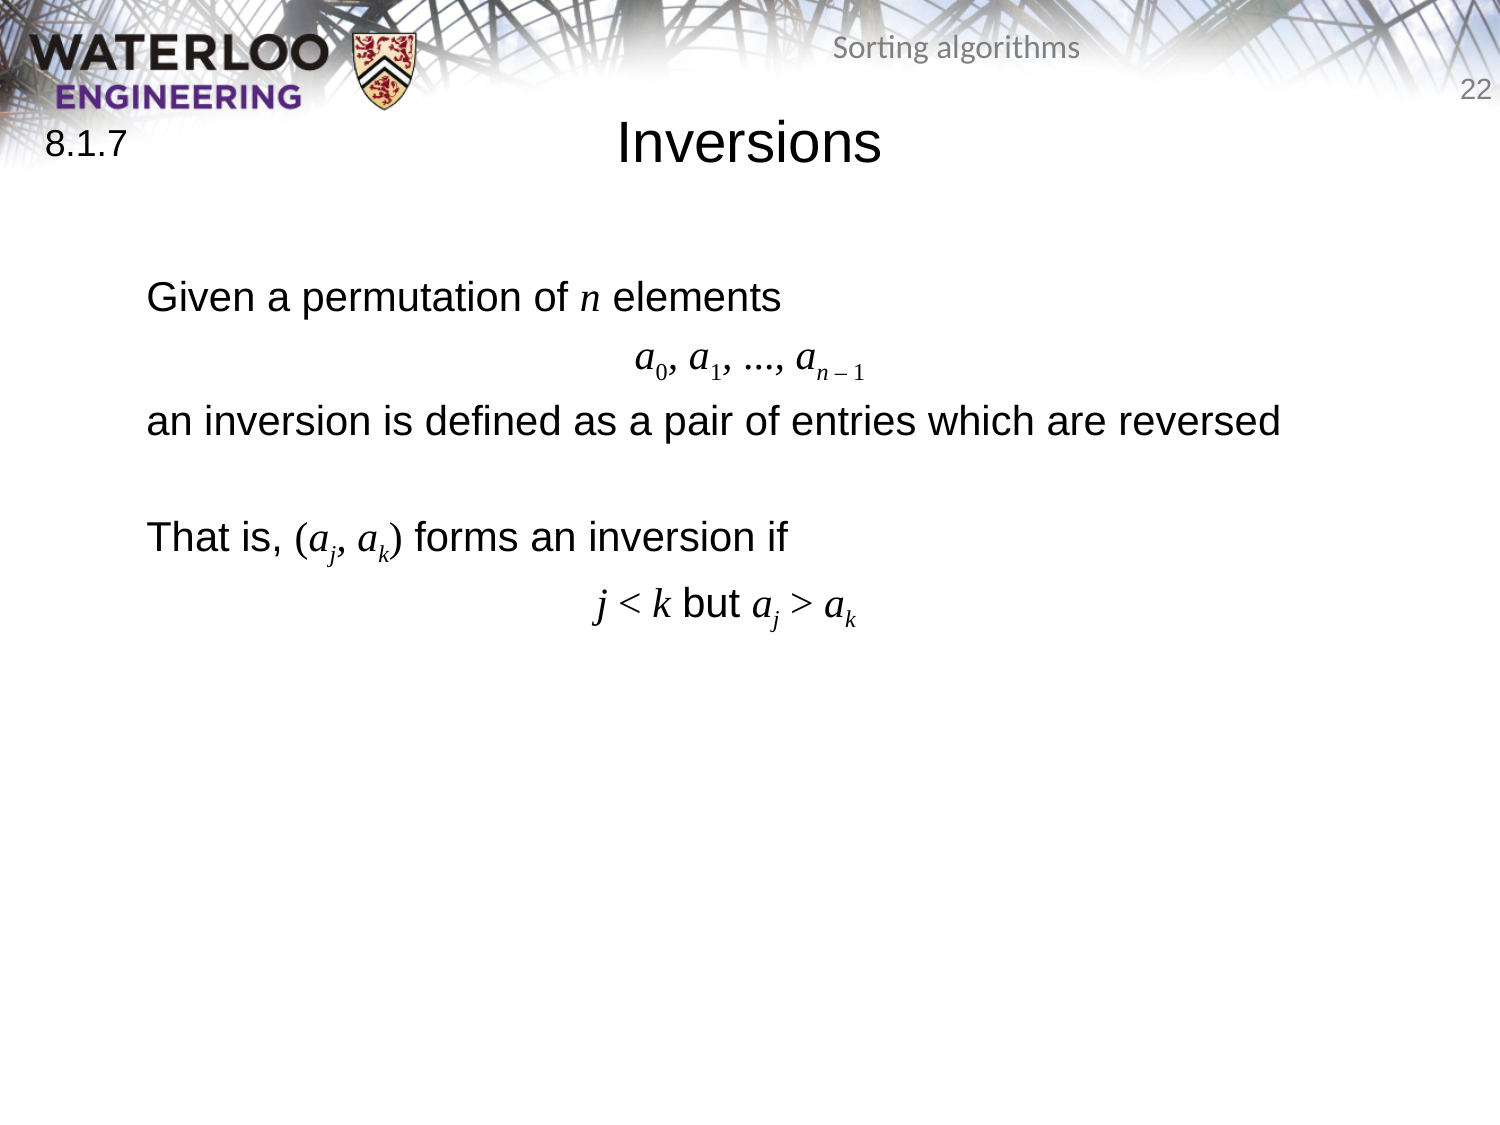

# Inversions
8.1.7
	Given a permutation of n elements
a0, a1, ..., an – 1
	an inversion is defined as a pair of entries which are reversed

	That is, (aj, ak) forms an inversion if
				j < k but aj > ak

				      Ref:  Bruno Preiss, Data Structures and Algorithms